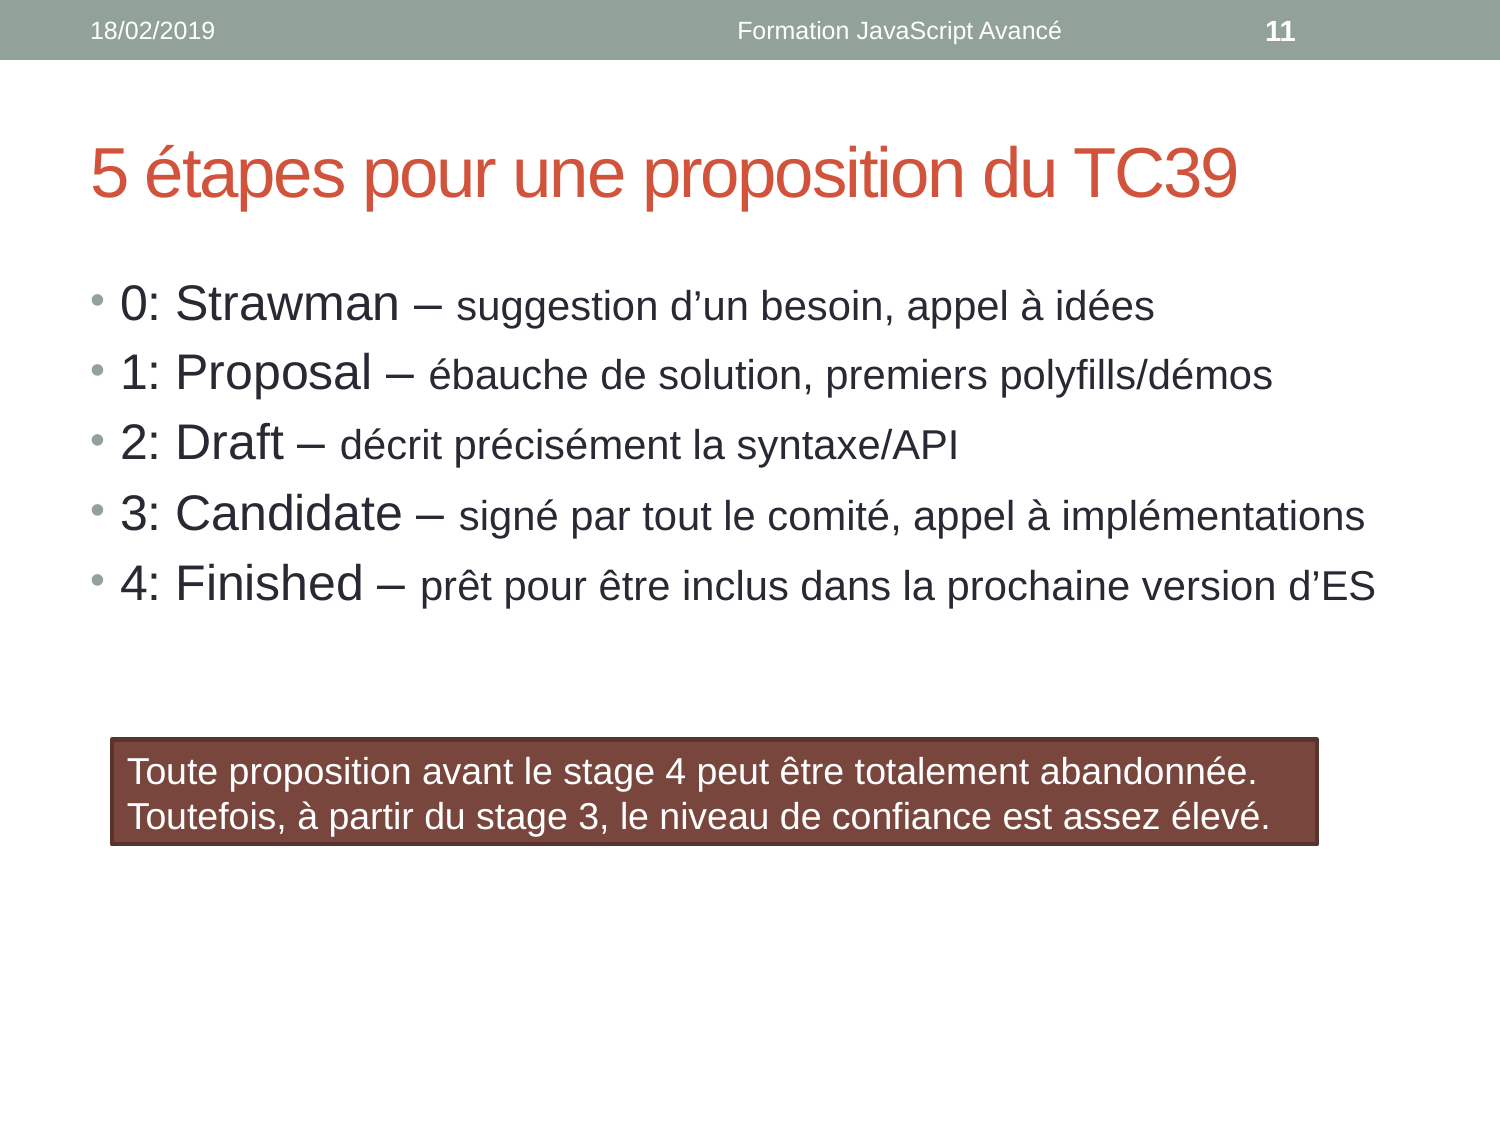

18/02/2019
Formation JavaScript Avancé
11
# 5 étapes pour une proposition du TC39
0: Strawman – suggestion d’un besoin, appel à idées
1: Proposal – ébauche de solution, premiers polyfills/démos
2: Draft – décrit précisément la syntaxe/API
3: Candidate – signé par tout le comité, appel à implémentations
4: Finished – prêt pour être inclus dans la prochaine version d’ES

Toute proposition avant le stage 4 peut être totalement abandonnée.
Toutefois, à partir du stage 3, le niveau de confiance est assez élevé.